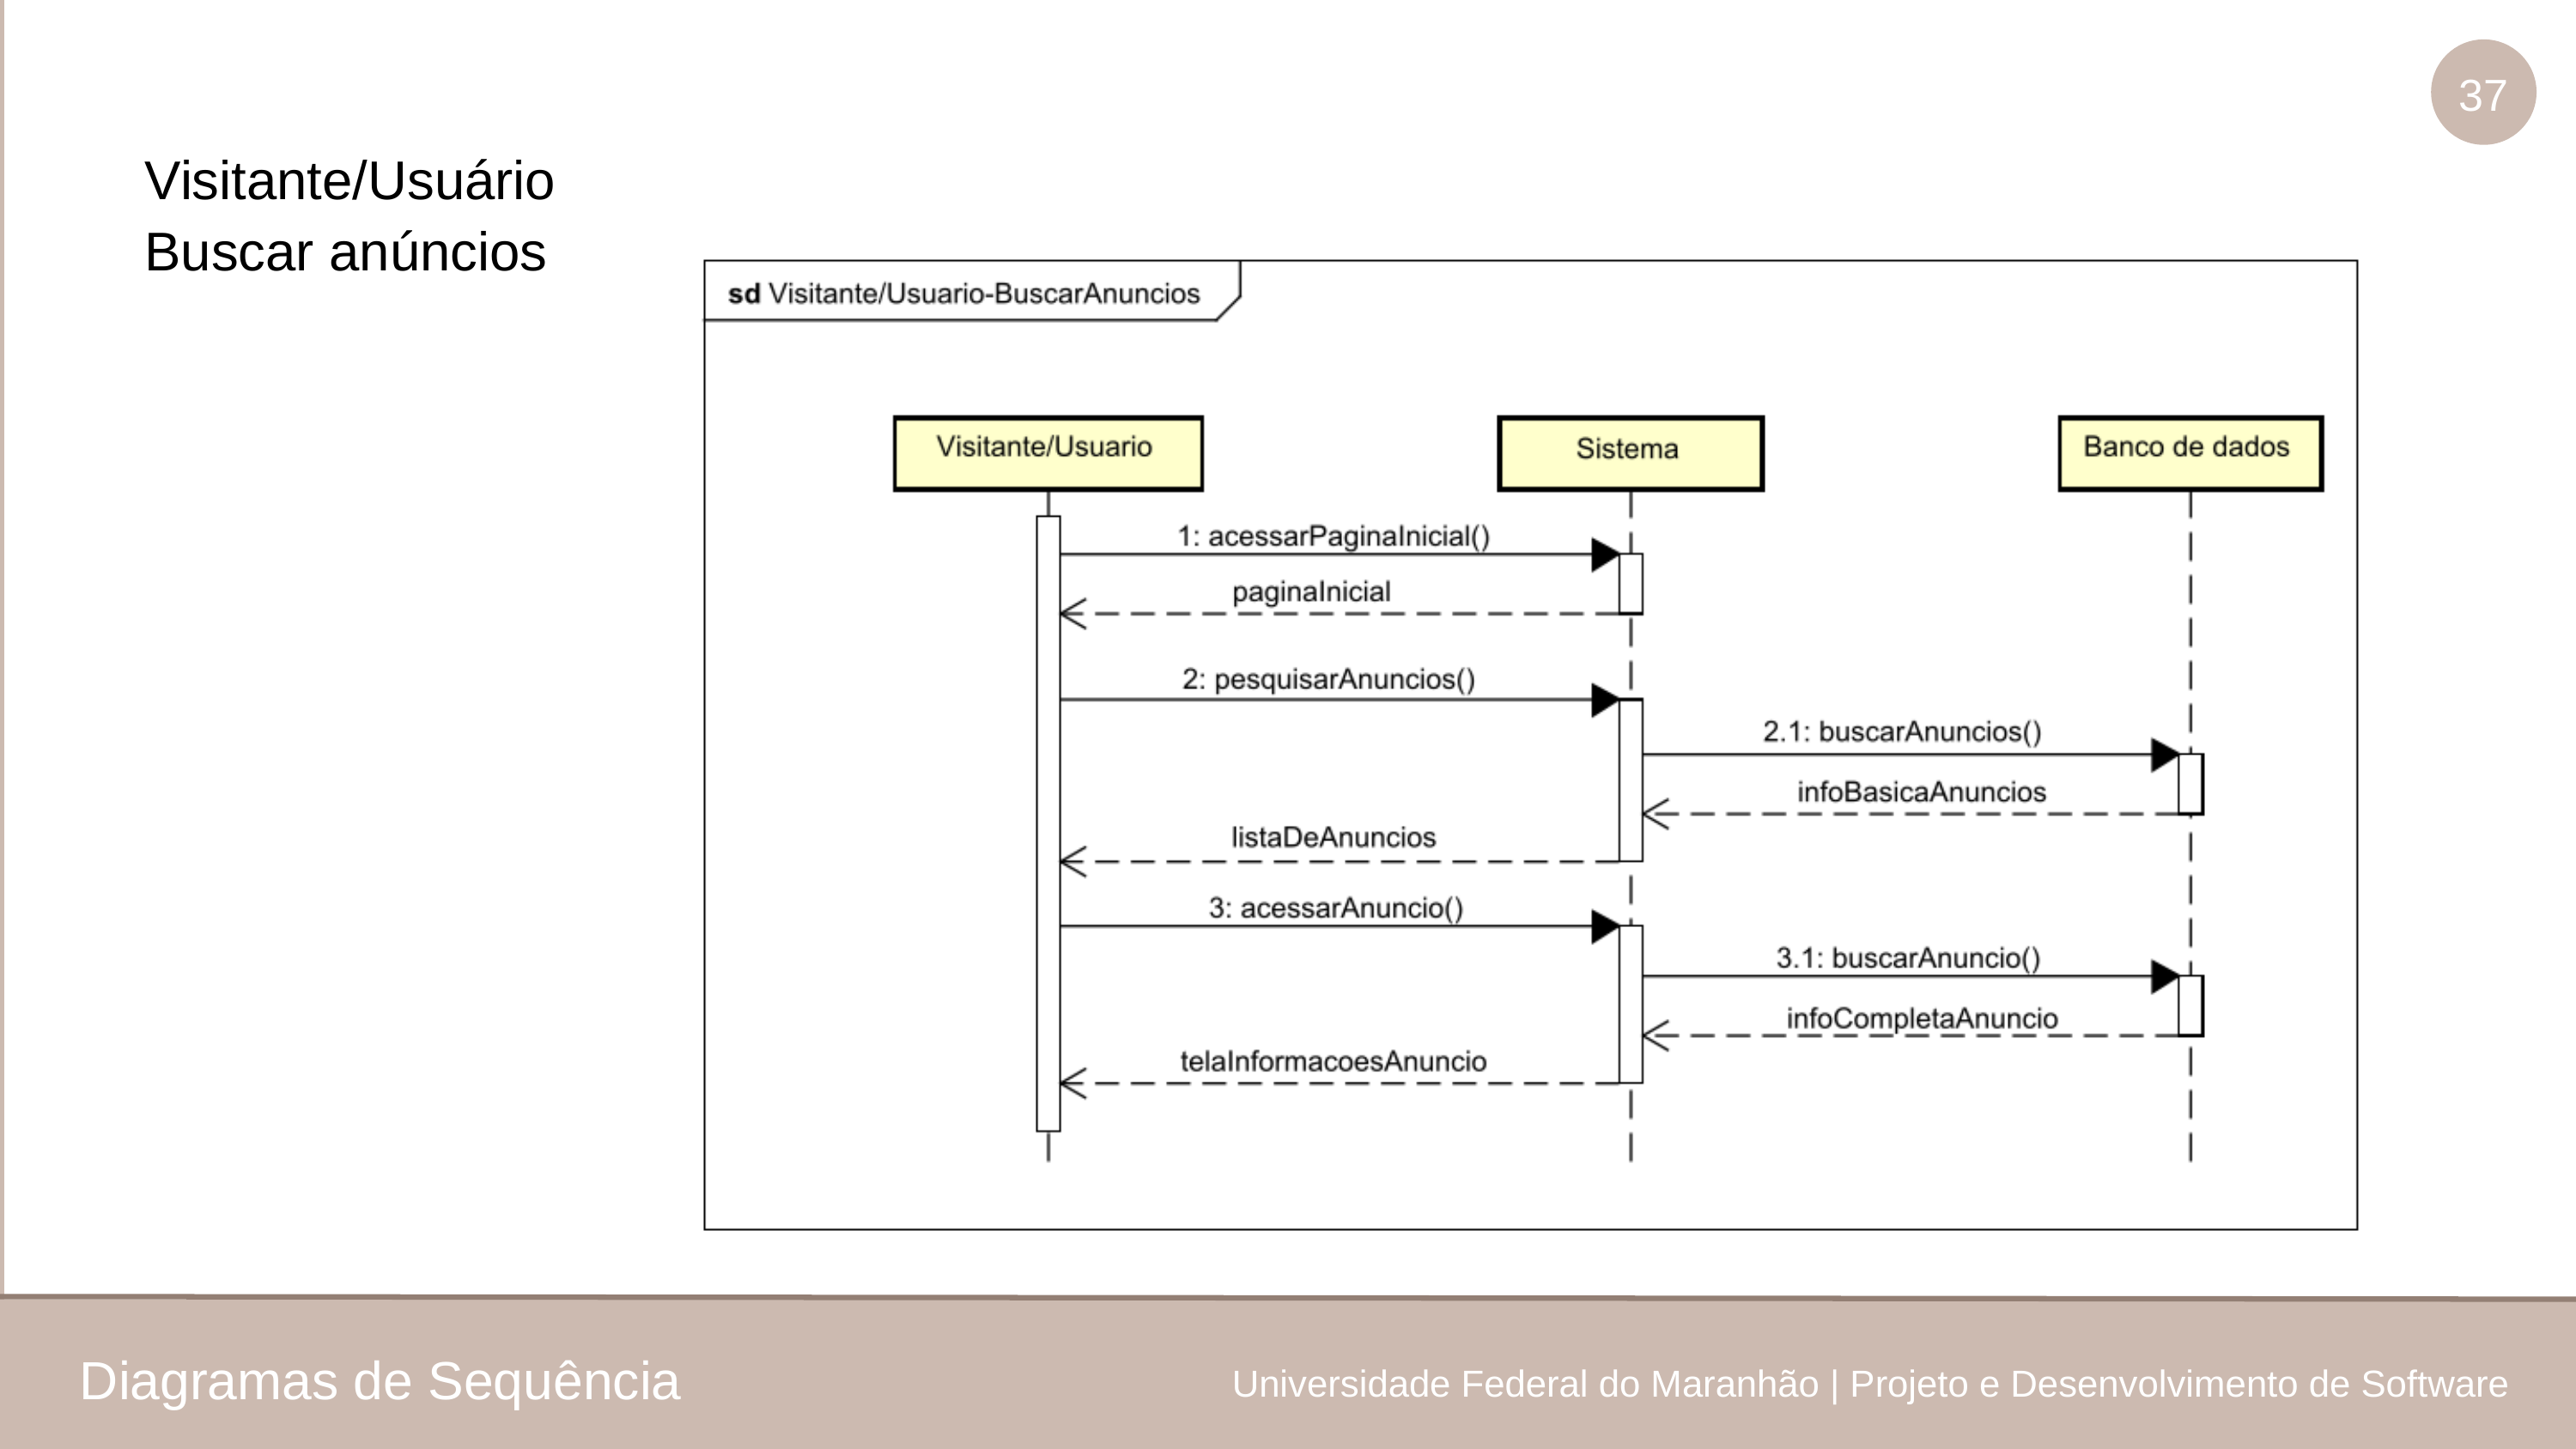

37
Visitante/Usuário
Buscar anúncios

Diagramas de Sequência
Universidade Federal do Maranhão | Projeto e Desenvolvimento de Software